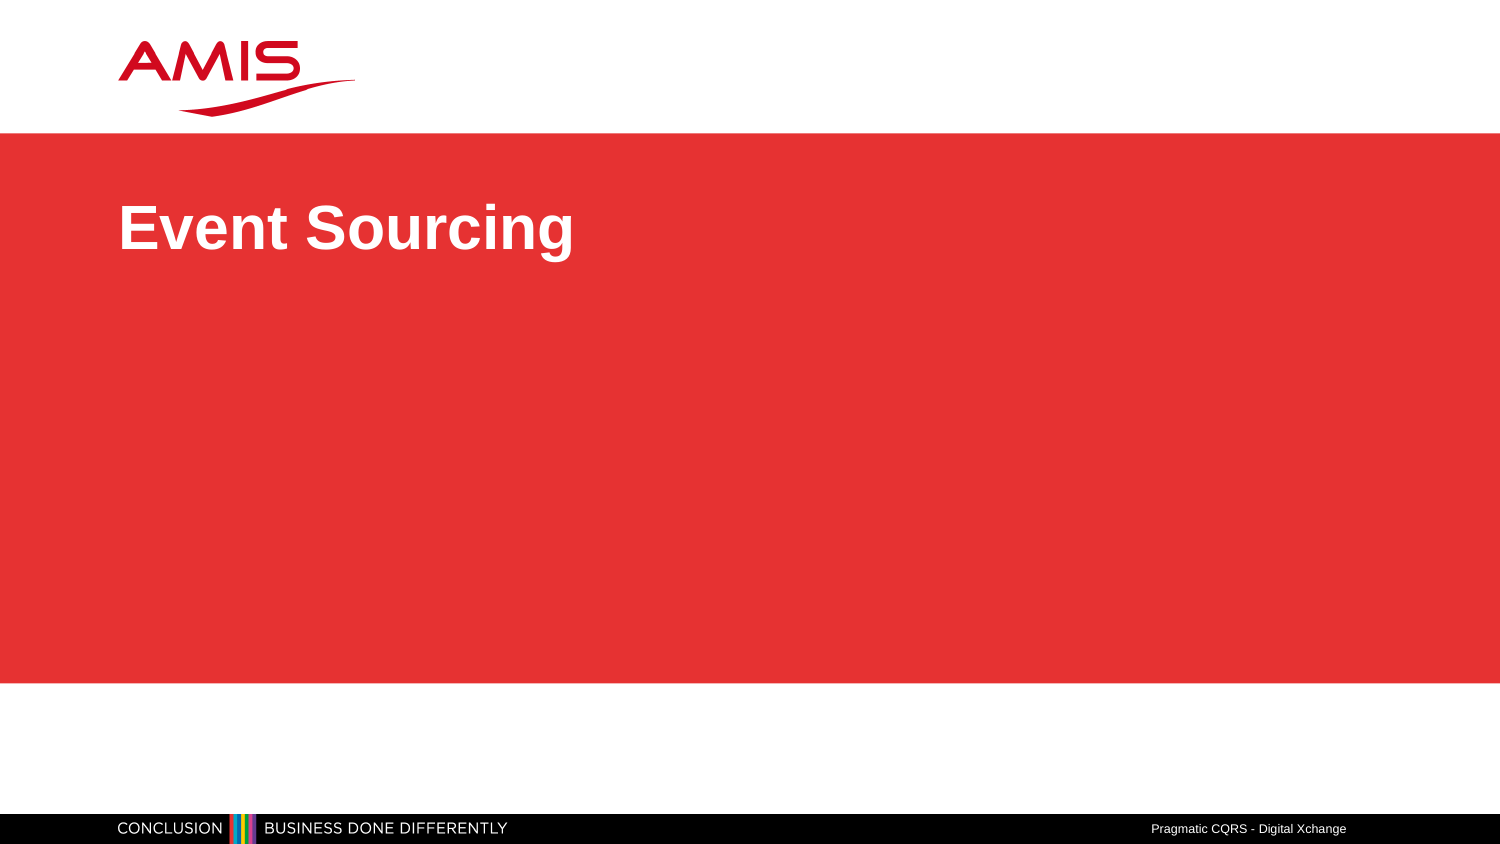

# Event Sourcing
Pragmatic CQRS - Digital Xchange